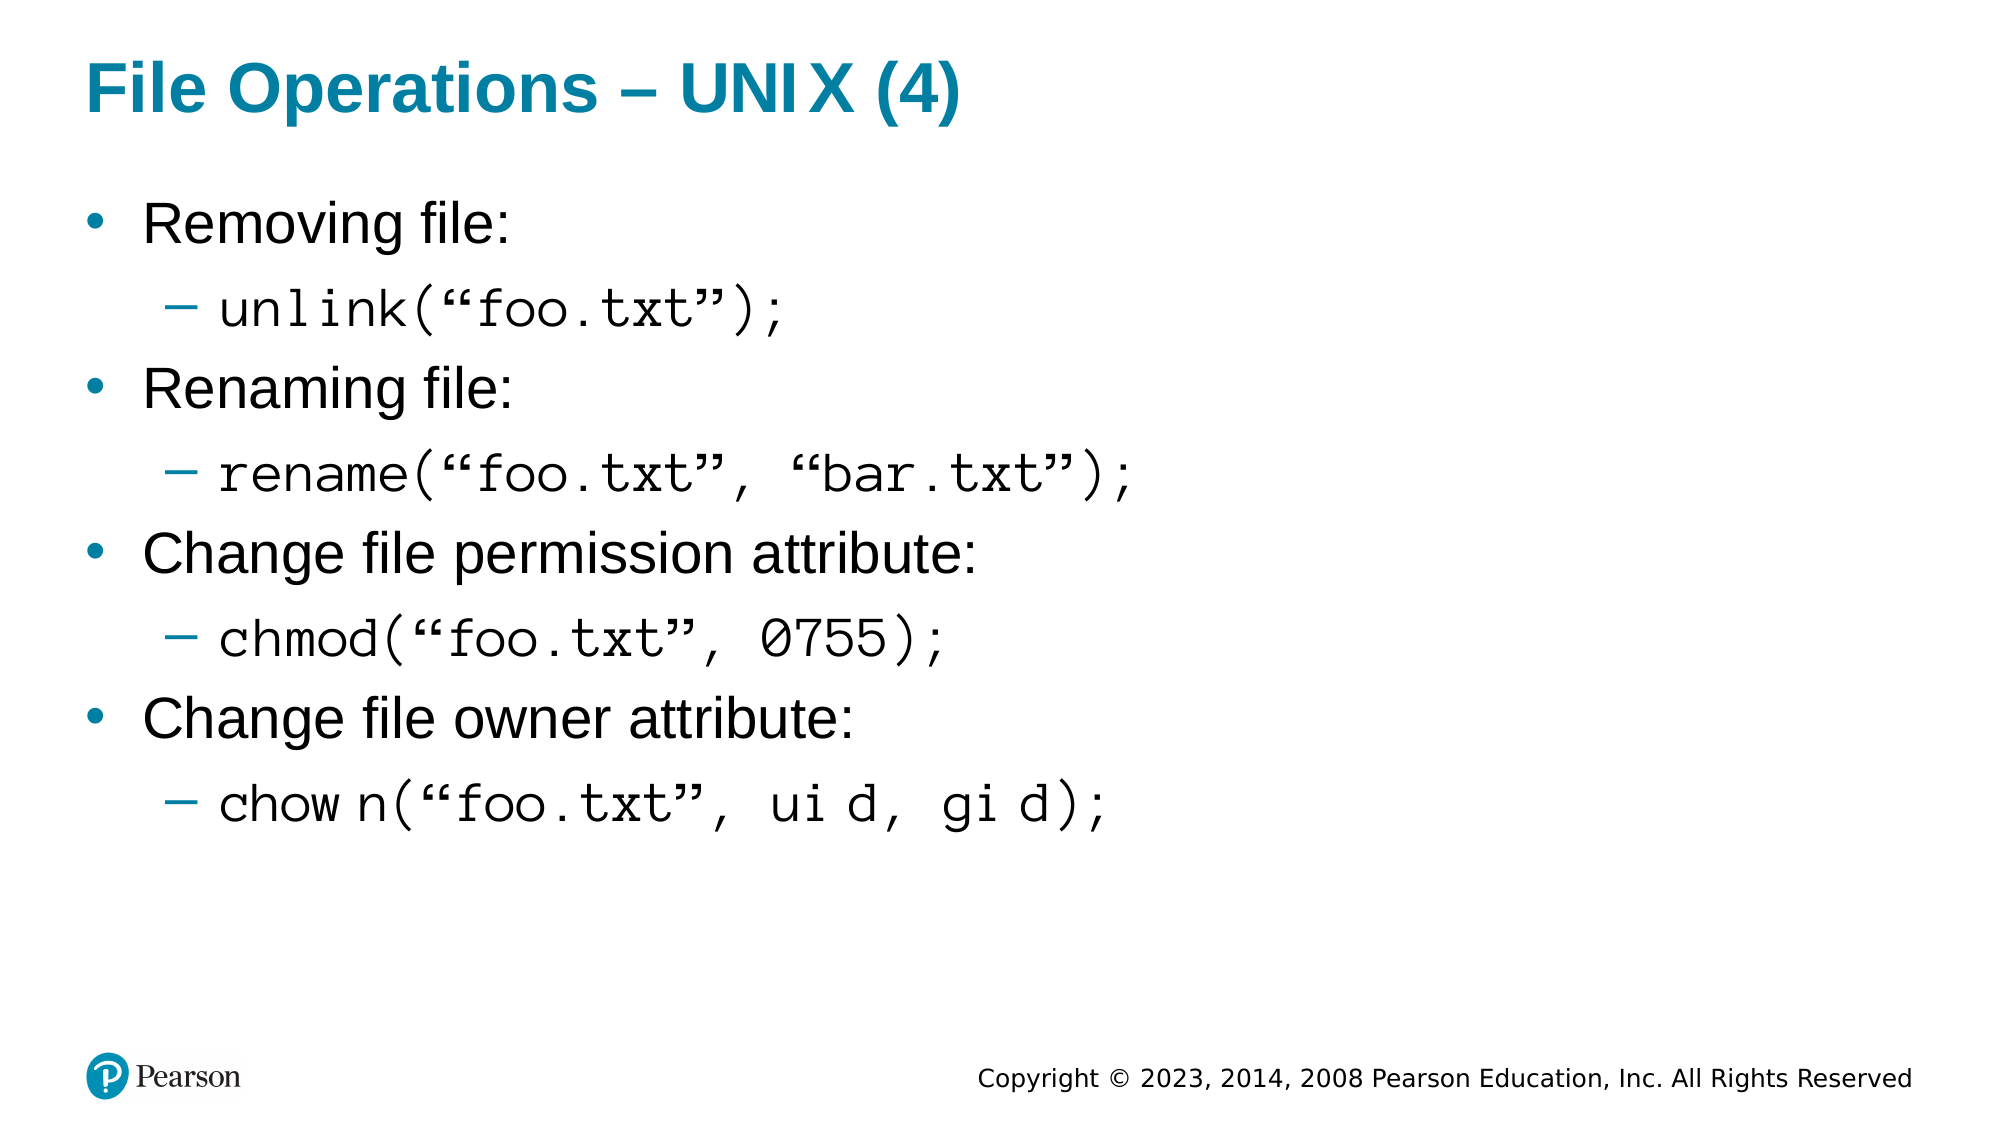

# File Operations – U N I X (4)
Removing file:
unlink(“foo.txt”);
Renaming file:
rename(“foo.txt”, “bar.txt”);
Change file permission attribute:
c h mod(“foo.txt”, 0755);
Change file owner attribute:
c h o w n(“foo.txt”, u i d, g i d);